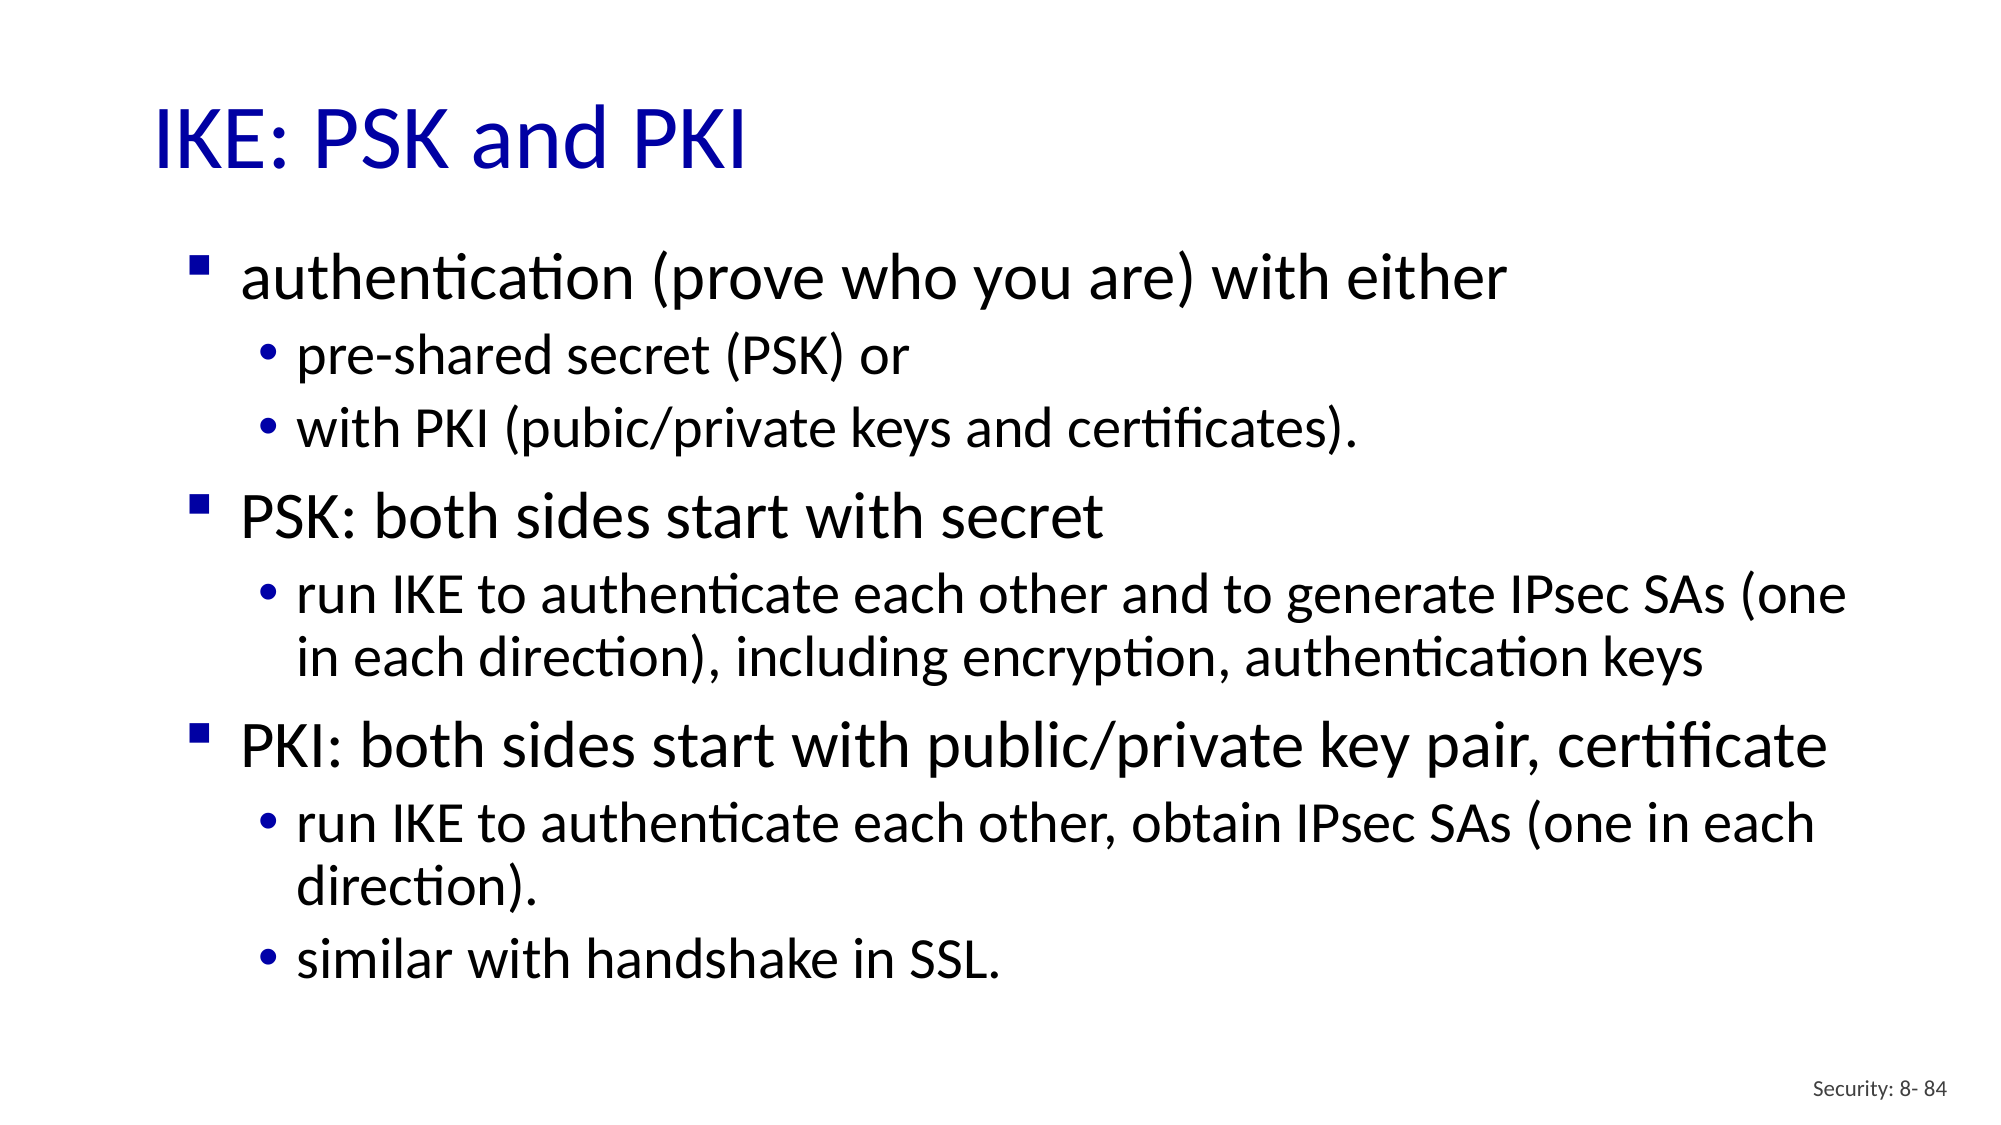

IKE: PSK and PKI
authentication (prove who you are) with either
pre-shared secret (PSK) or
with PKI (pubic/private keys and certificates).
PSK: both sides start with secret
run IKE to authenticate each other and to generate IPsec SAs (one in each direction), including encryption, authentication keys
PKI: both sides start with public/private key pair, certificate
run IKE to authenticate each other, obtain IPsec SAs (one in each direction).
similar with handshake in SSL.

Security: 8- 84